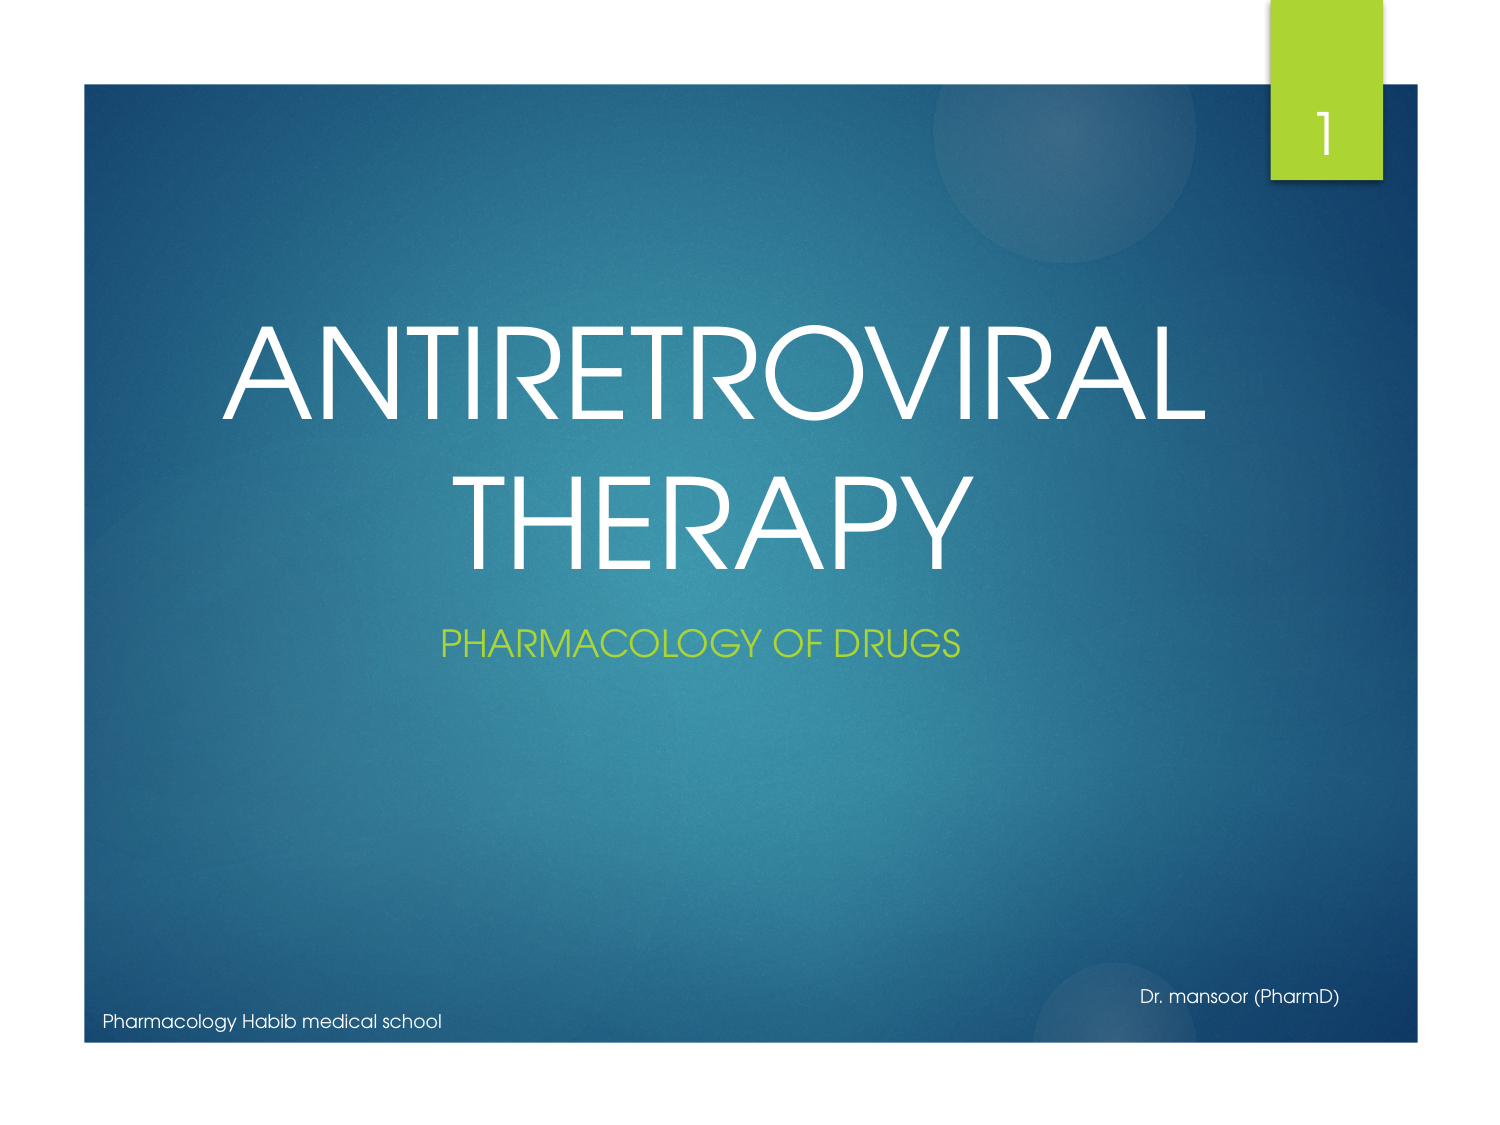

1
#
  ANTIRETROVIRAL       		THERAPY
Pharmacology of drugs
Pharmacology Habib medical school
Dr. mansoor (PharmD)